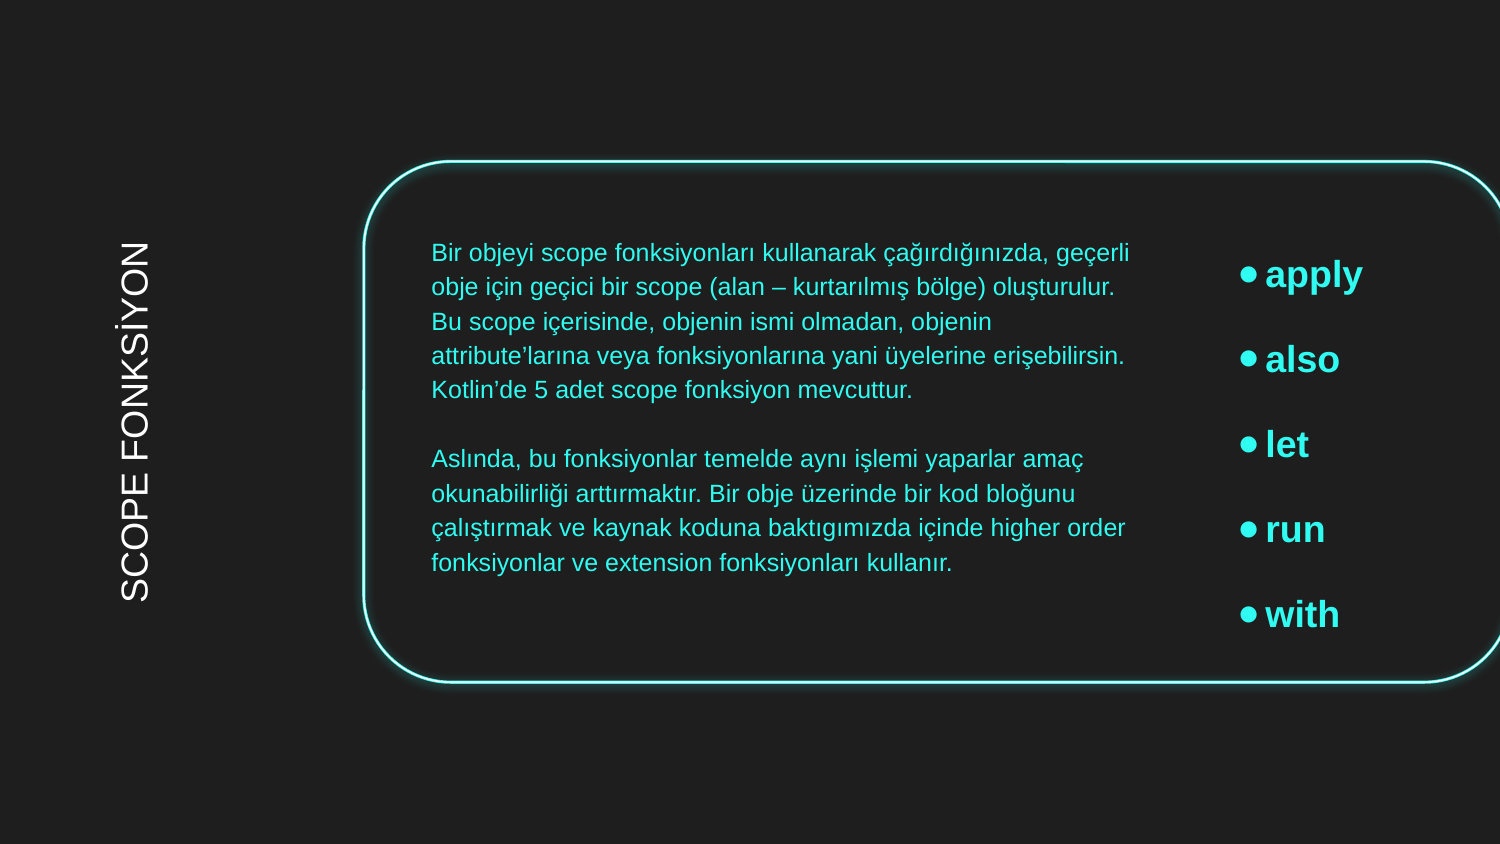

Bir objeyi scope fonksiyonları kullanarak çağırdığınızda, geçerli obje için geçici bir scope (alan – kurtarılmış bölge) oluşturulur.
Bu scope içerisinde, objenin ismi olmadan, objenin attribute’larına veya fonksiyonlarına yani üyelerine erişebilirsin. Kotlin’de 5 adet scope fonksiyon mevcuttur.
Aslında, bu fonksiyonlar temelde aynı işlemi yaparlar amaç okunabilirliği arttırmaktır. Bir obje üzerinde bir kod bloğunu çalıştırmak ve kaynak koduna baktıgımızda içinde higher order fonksiyonlar ve extension fonksiyonları kullanır.
apply
also
let
run
with
# SCOPE FONKSİYON